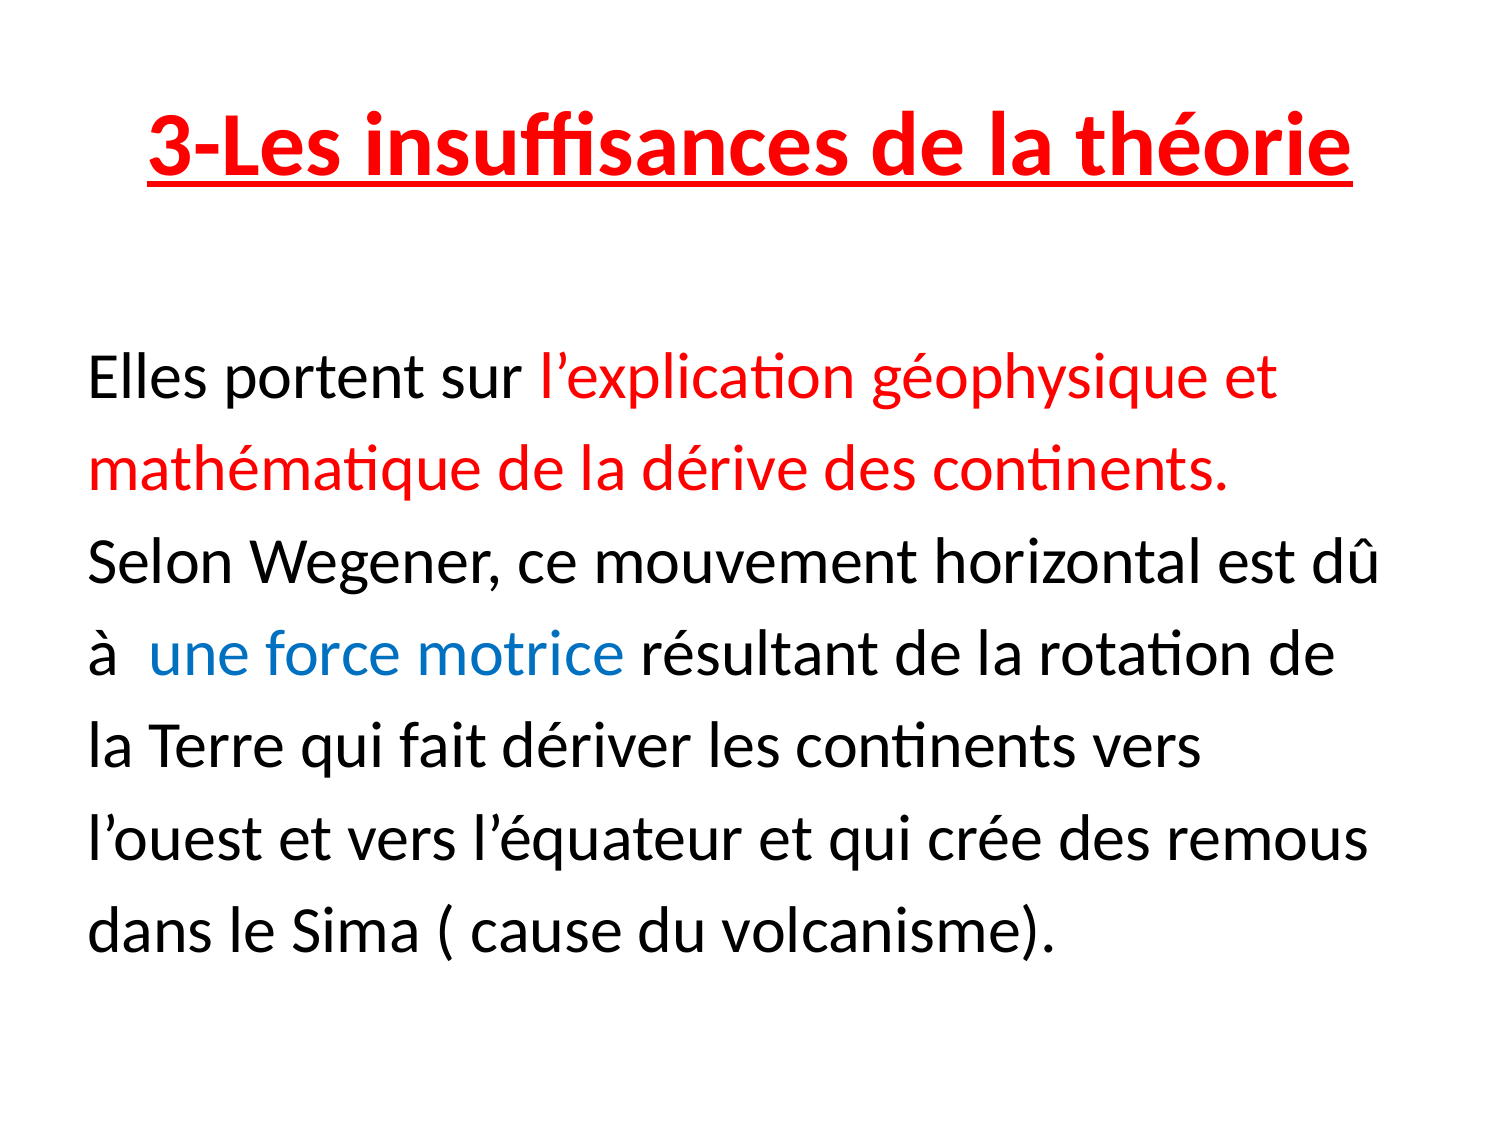

# 3-Les insuffisances de la théorie

Elles portent sur l’explication géophysique et
mathématique de la dérive des continents.
Selon Wegener, ce mouvement horizontal est dû
à  une force motrice résultant de la rotation de
la Terre qui fait dériver les continents vers
l’ouest et vers l’équateur et qui crée des remous
dans le Sima ( cause du volcanisme).